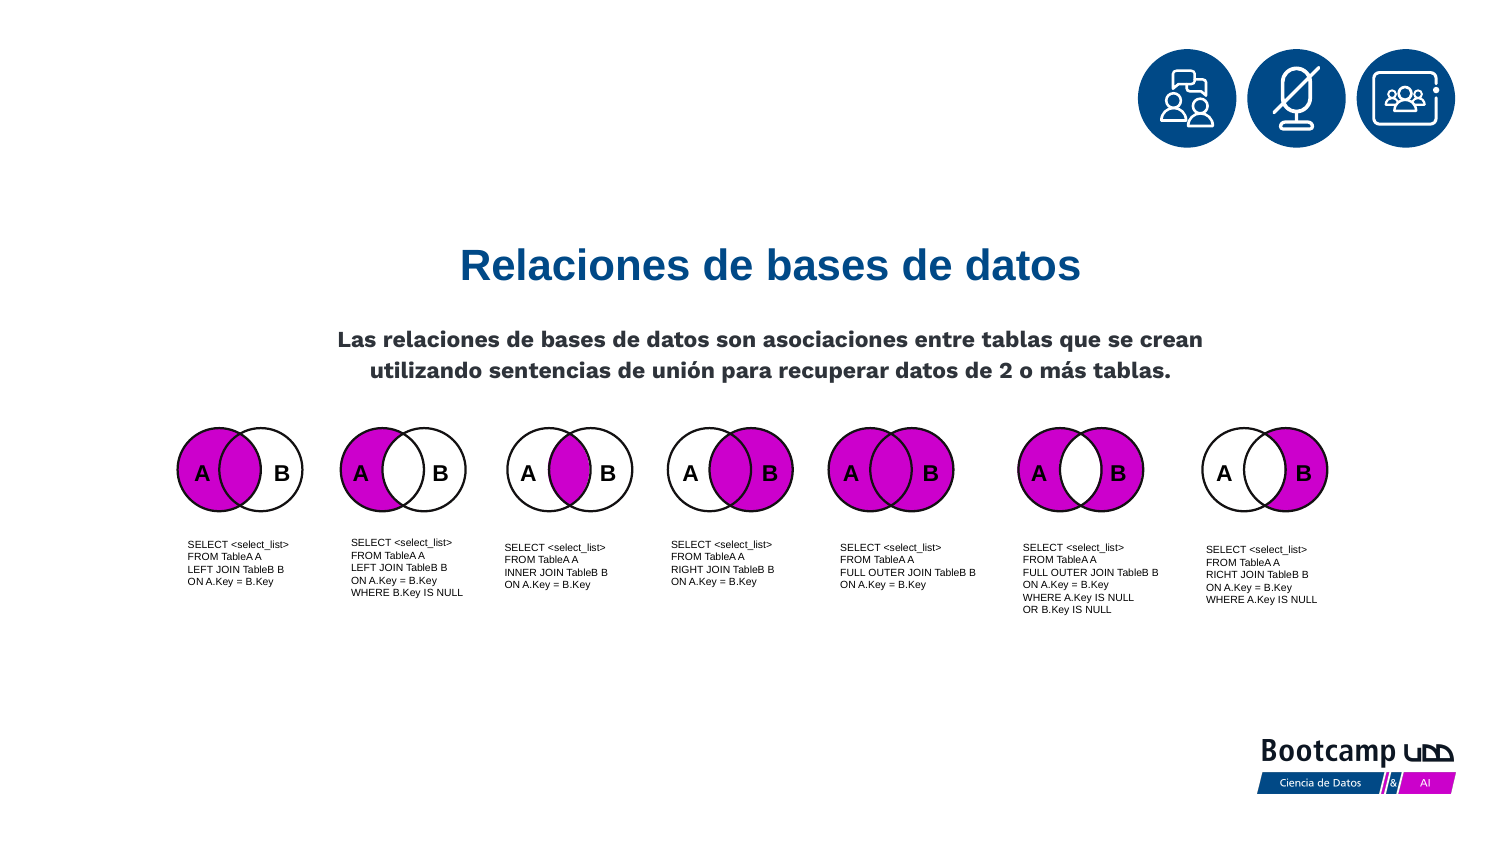

Relaciones de bases de datos
Las relaciones de bases de datos son asociaciones entre tablas que se crean utilizando sentencias de unión para recuperar datos de 2 o más tablas.

A
B
A
B
A
B
A
B
A
B
A
B
A
B
SELECT <select_list>
FROM TableA A
LEFT JOIN TableB B
ON A.Key = B.Key
WHERE B.Key IS NULL
SELECT <select_list>
FROM TableA A
LEFT JOIN TableB B
ON A.Key = B.Key
SELECT <select_list>
FROM TableA A
RIGHT JOIN TableB B
ON A.Key = B.Key
SELECT <select_list>
FROM TableA A
FULL OUTER JOIN TableB B
ON A.Key = B.Key
SELECT <select_list>
FROM TableA A
FULL OUTER JOIN TableB B
ON A.Key = B.Key
WHERE A.Key IS NULL
OR B.Key IS NULL
SELECT <select_list>
FROM TableA A
INNER JOIN TableB B
ON A.Key = B.Key
SELECT <select_list>
FROM TableA A
RICHT JOIN TableB B
ON A.Key = B.Key
WHERE A.Key IS NULL